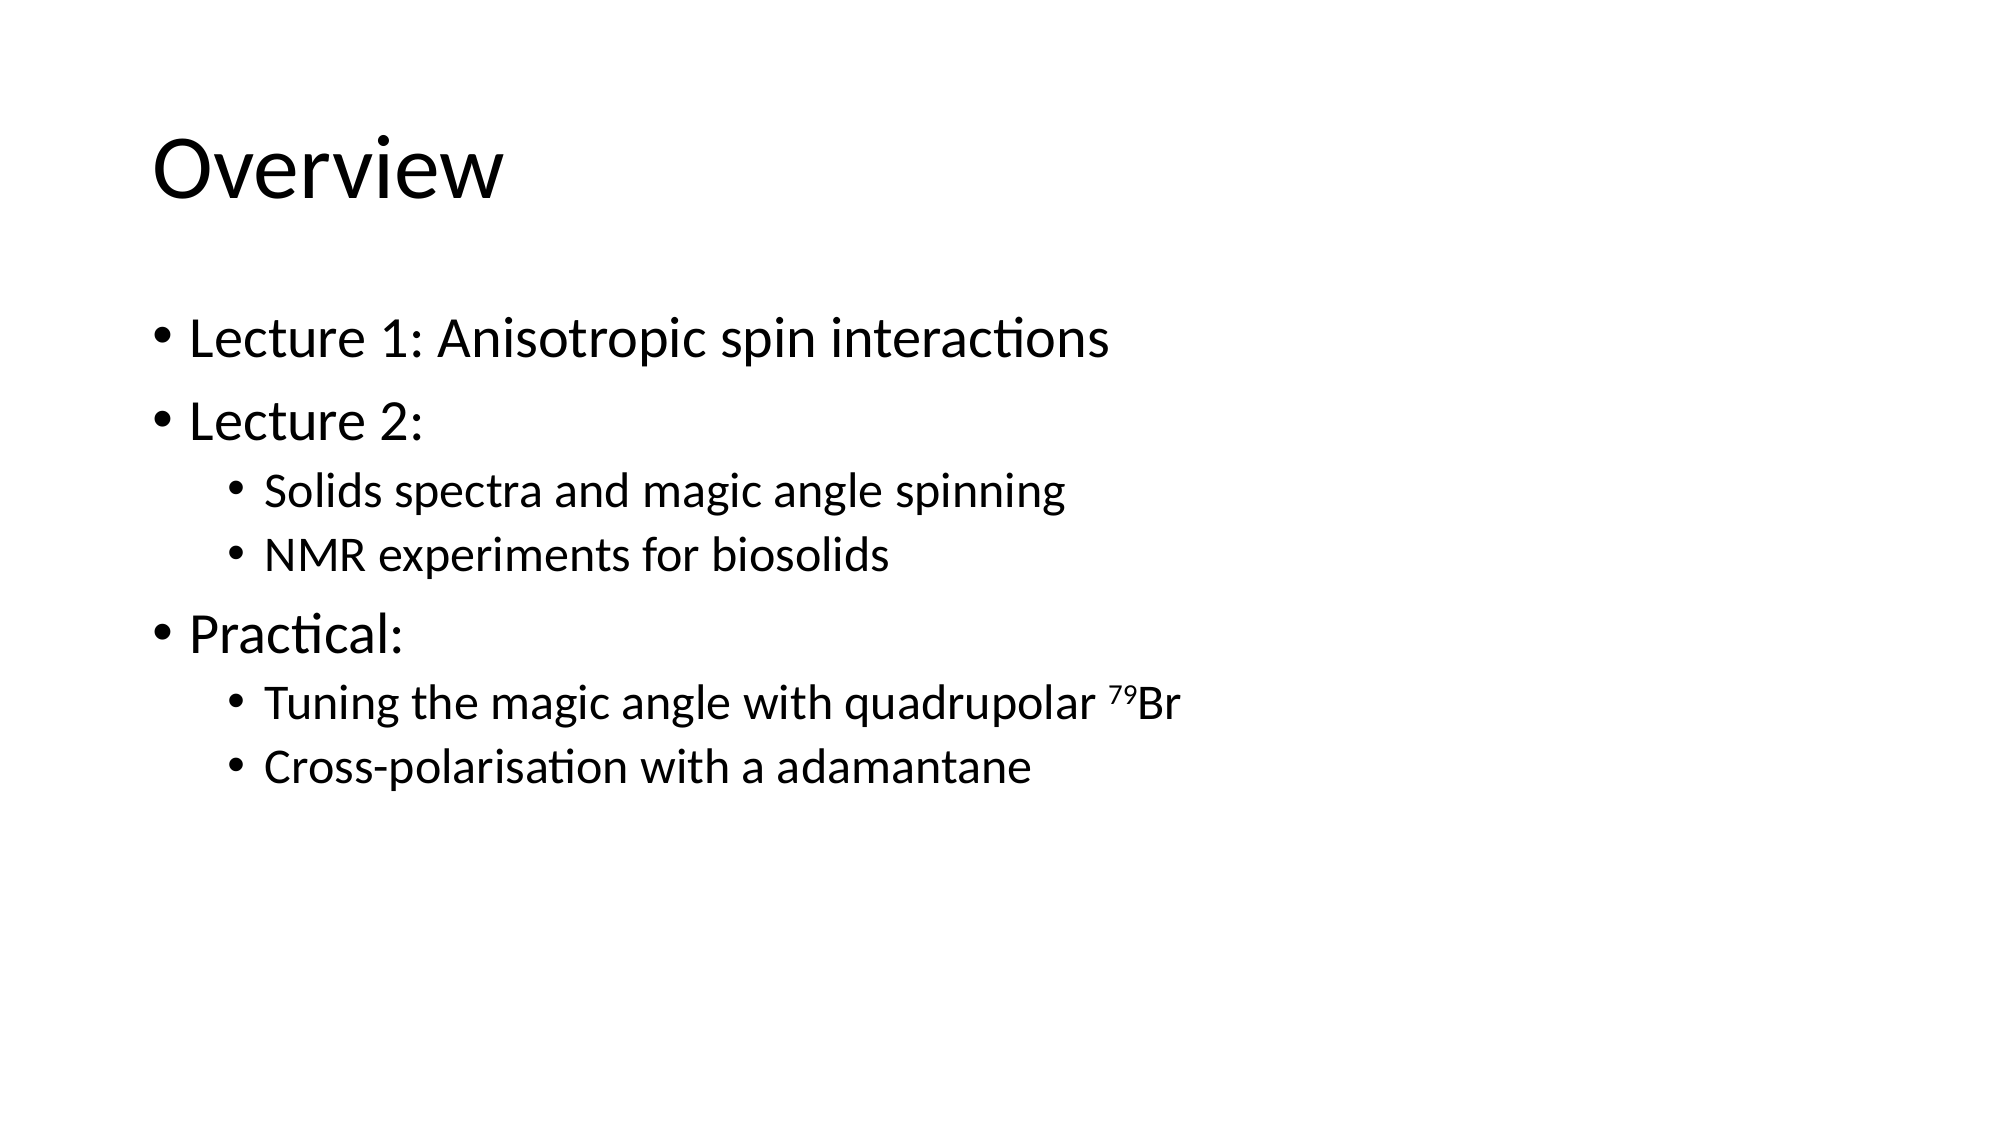

# Overview
Lecture 1: Anisotropic spin interactions
Lecture 2:
Solids spectra and magic angle spinning
NMR experiments for biosolids
Practical:
Tuning the magic angle with quadrupolar 79Br
Cross-polarisation with a adamantane